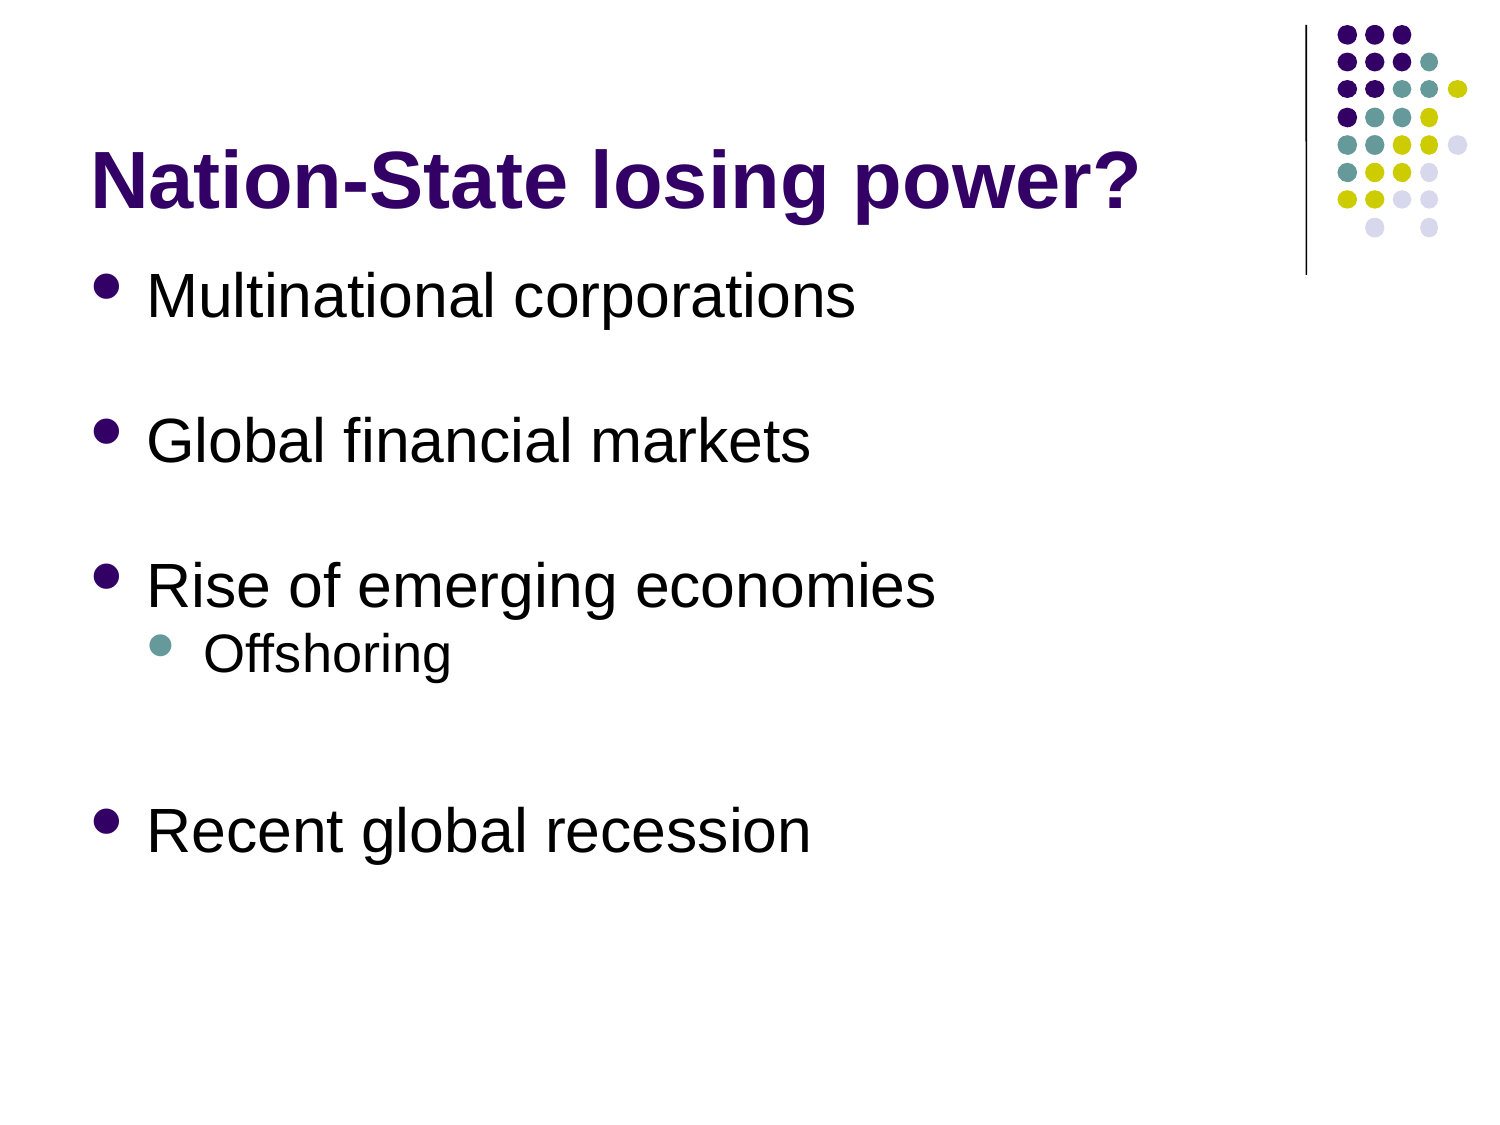

# Nation-State losing power?
Multinational corporations

Global financial markets

Rise of emerging economies
Offshoring

Recent global recession